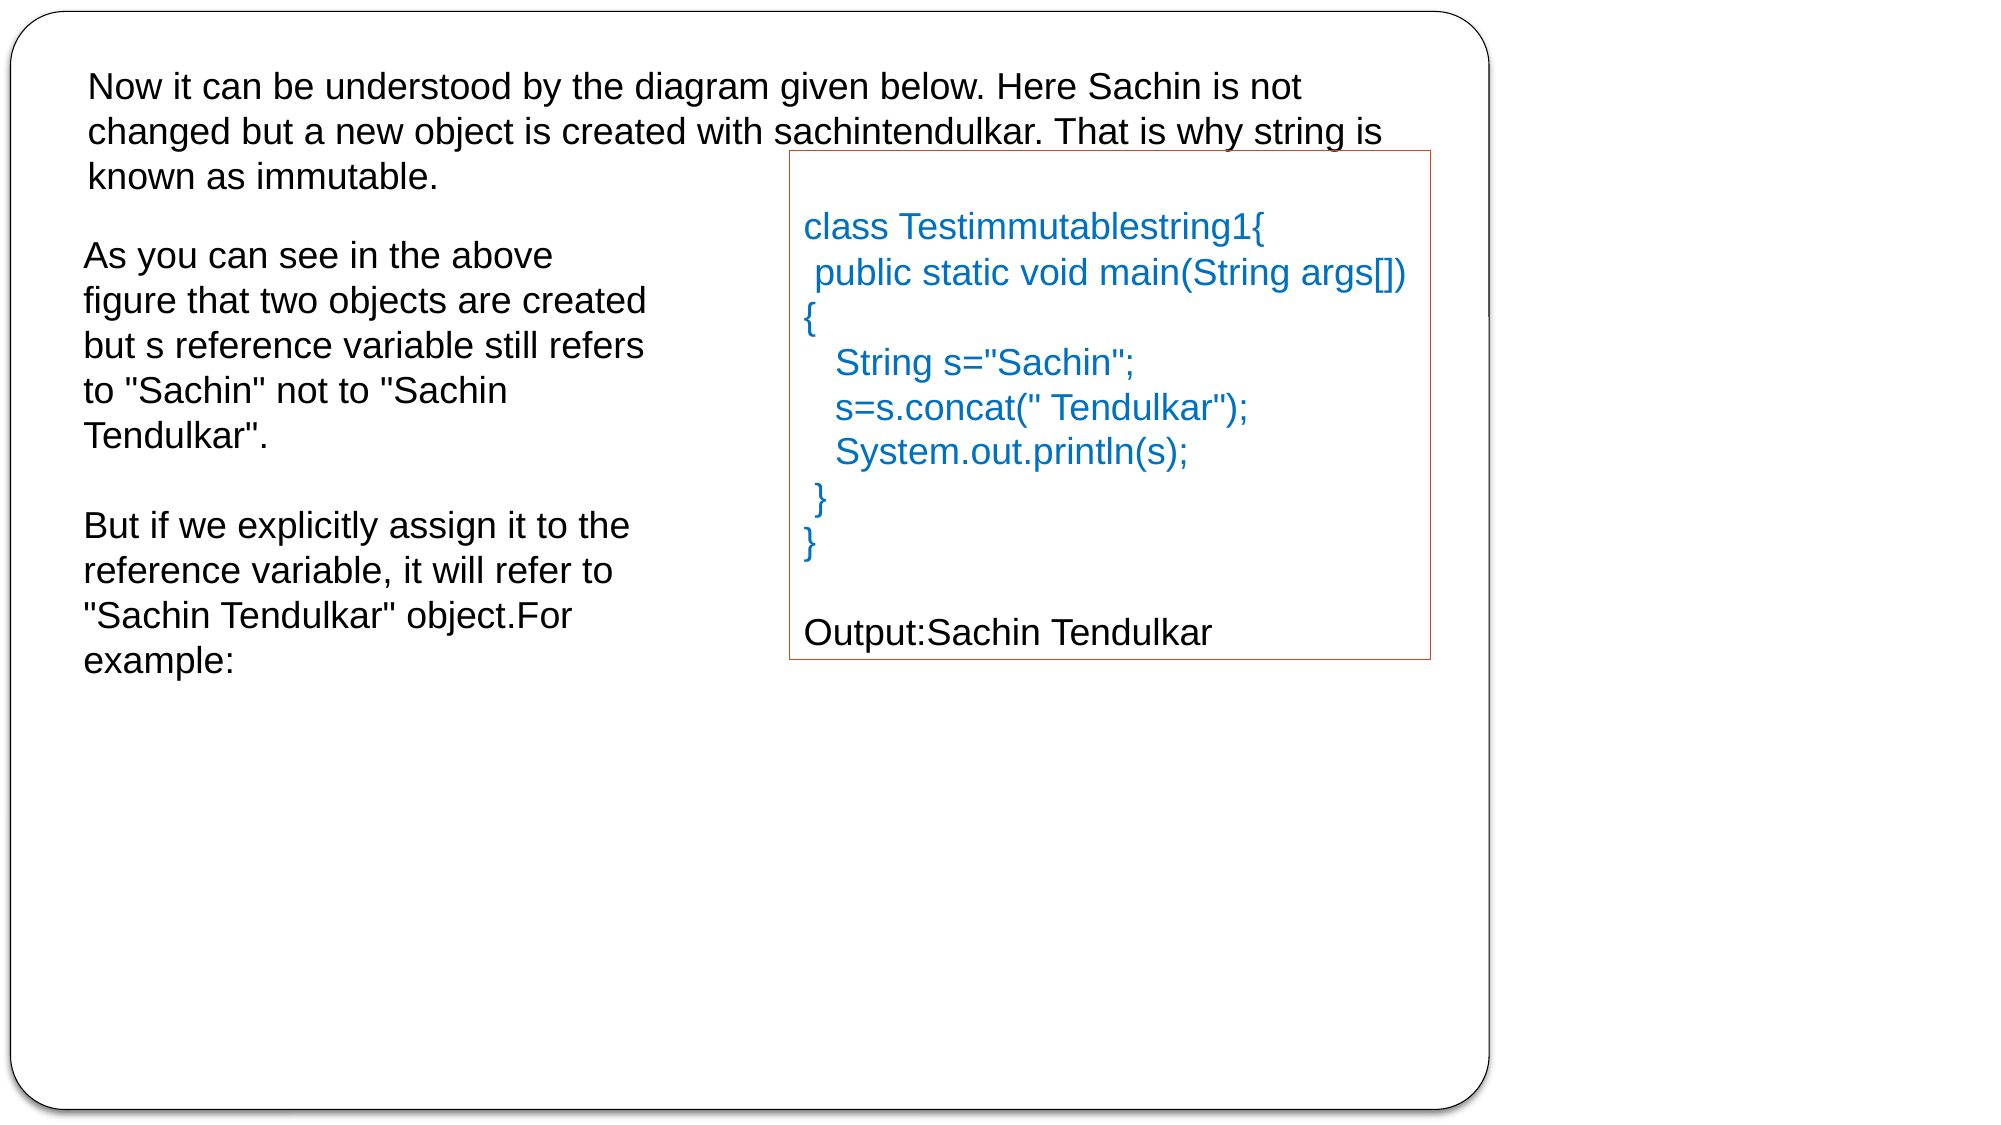

Now it can be understood by the diagram given below. Here Sachin is not changed but a new object is created with sachintendulkar. That is why string is known as immutable.

class Testimmutablestring1{
 public static void main(String args[]){
   String s="Sachin";
   s=s.concat(" Tendulkar");
   System.out.println(s);
 }
}

Output:Sachin Tendulkar
As you can see in the above figure that two objects are created but s reference variable still refers to "Sachin" not to "Sachin Tendulkar".

But if we explicitly assign it to the reference variable, it will refer to "Sachin Tendulkar" object.For example: